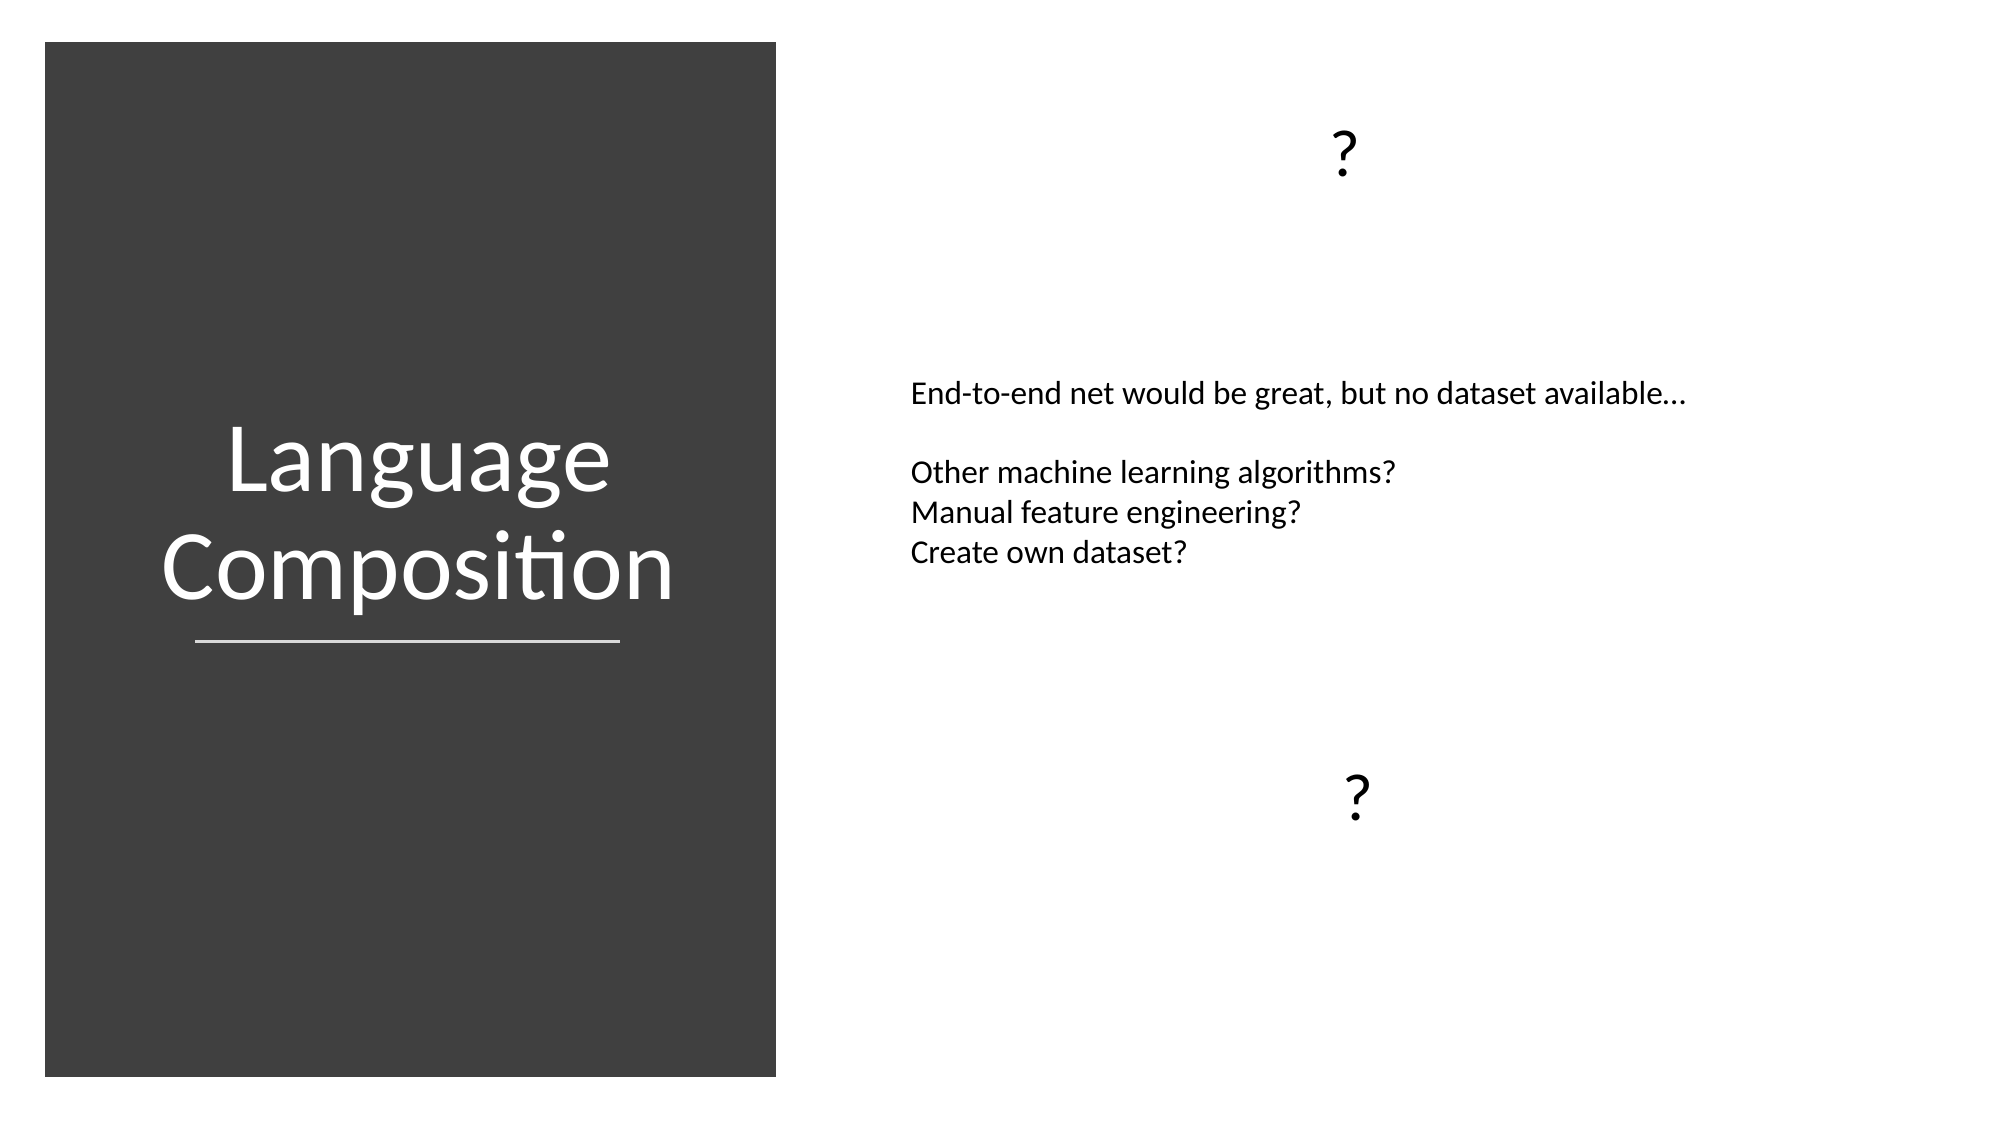

?
Language Composition
End-to-end net would be great, but no dataset available…

Other machine learning algorithms?
Manual feature engineering?
Create own dataset?
?